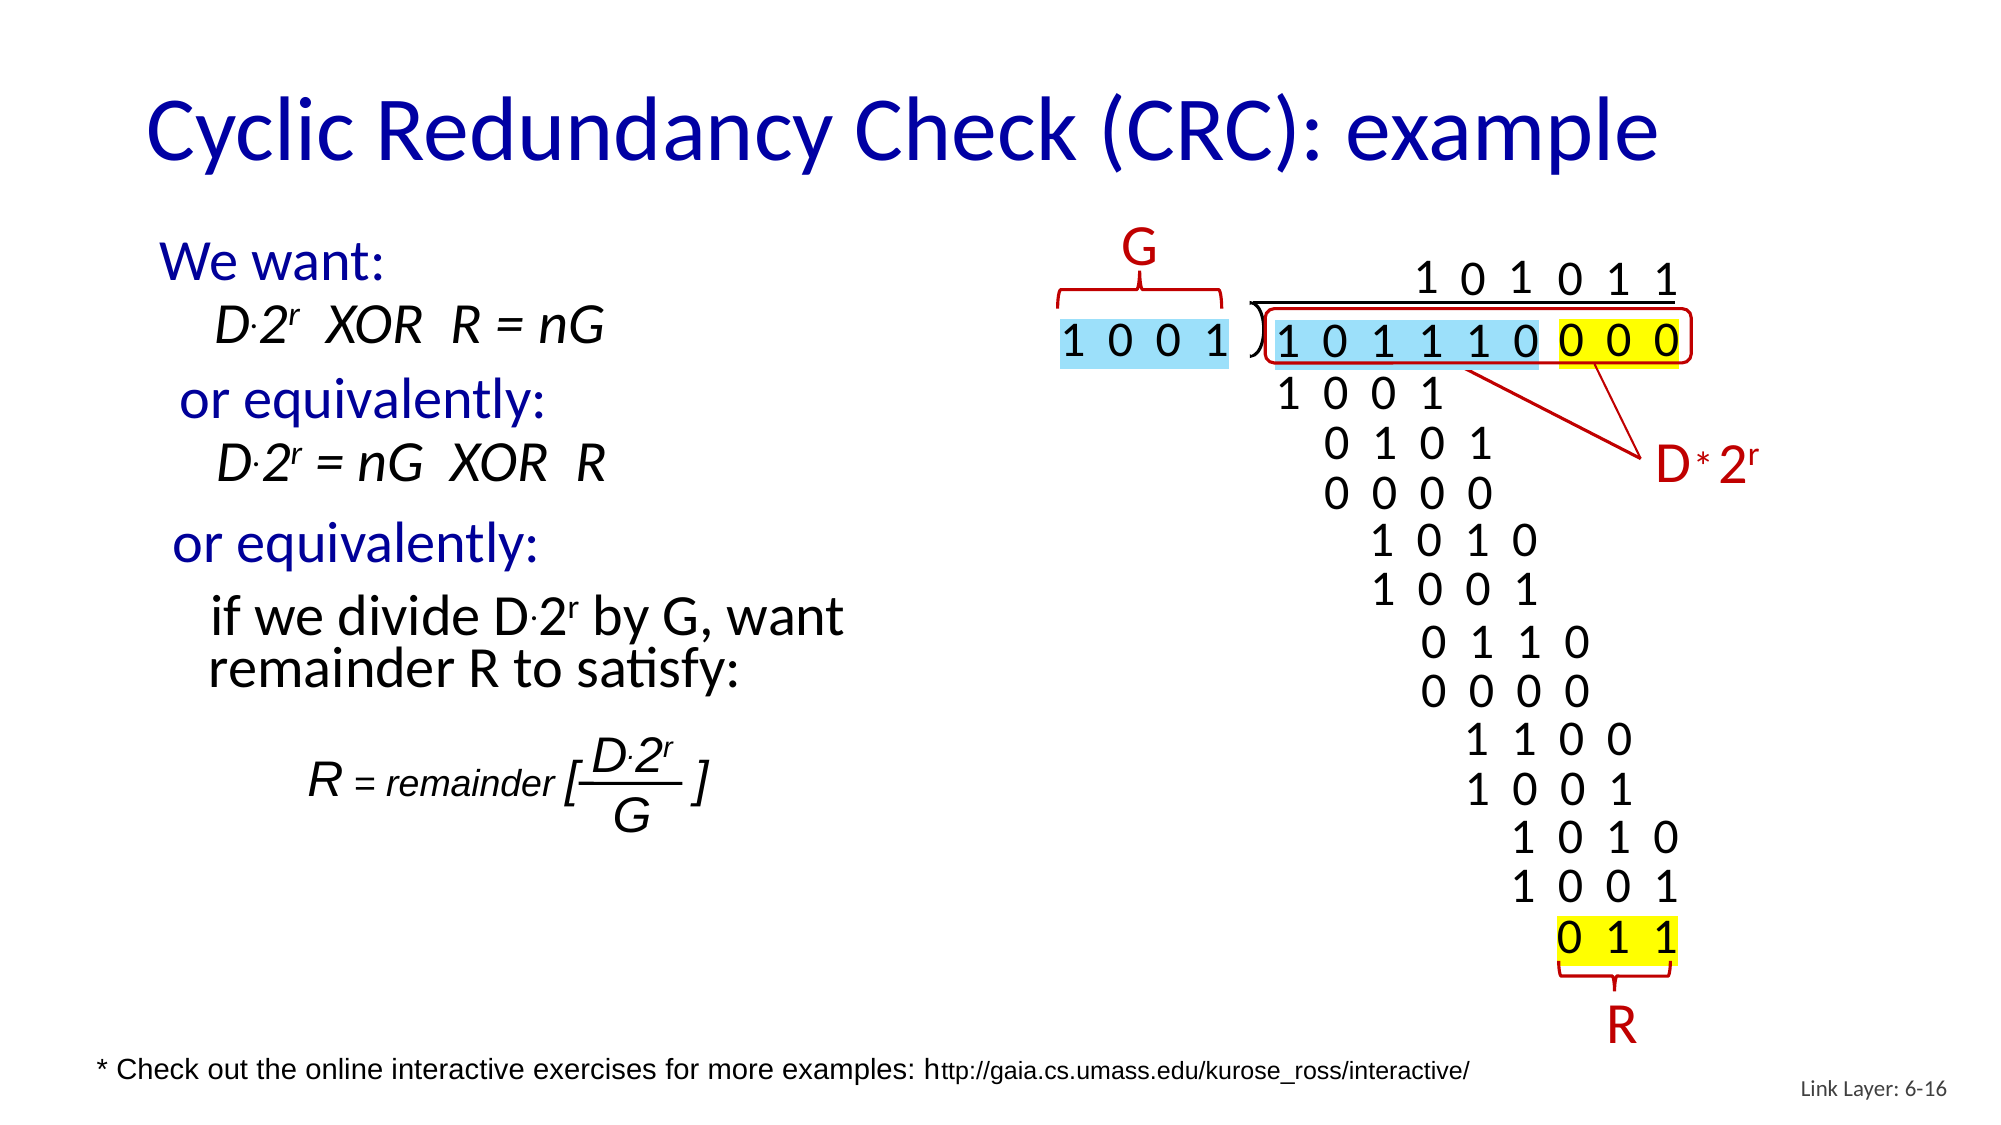

# Cyclic Redundancy Check (CRC): example
G

1  0  0  1
We want:
D.2r  XOR  R = nG
1
1
0
  0  1  1
0  0  0
1  0  1  1  1  0

1  0  0  1
or equivalently:
D.2r = nG  XOR  R
0  1  0  1
D
2r
*
0  0  0  0
1  0  1  0
or equivalently:
   if we divide D.2r by G, want remainder R to satisfy:
1  0  0  1
0  1  1  0
0  0  0  0
1  1  0  0
1  0  0  1
1  0  1  0
1  0  0  1
0  1  1
D.2r
G
R = remainder [           ]

R
* Check out the online interactive exercises for more examples: http://gaia.cs.umass.edu/kurose_ross/interactive/
Link Layer: 6-16